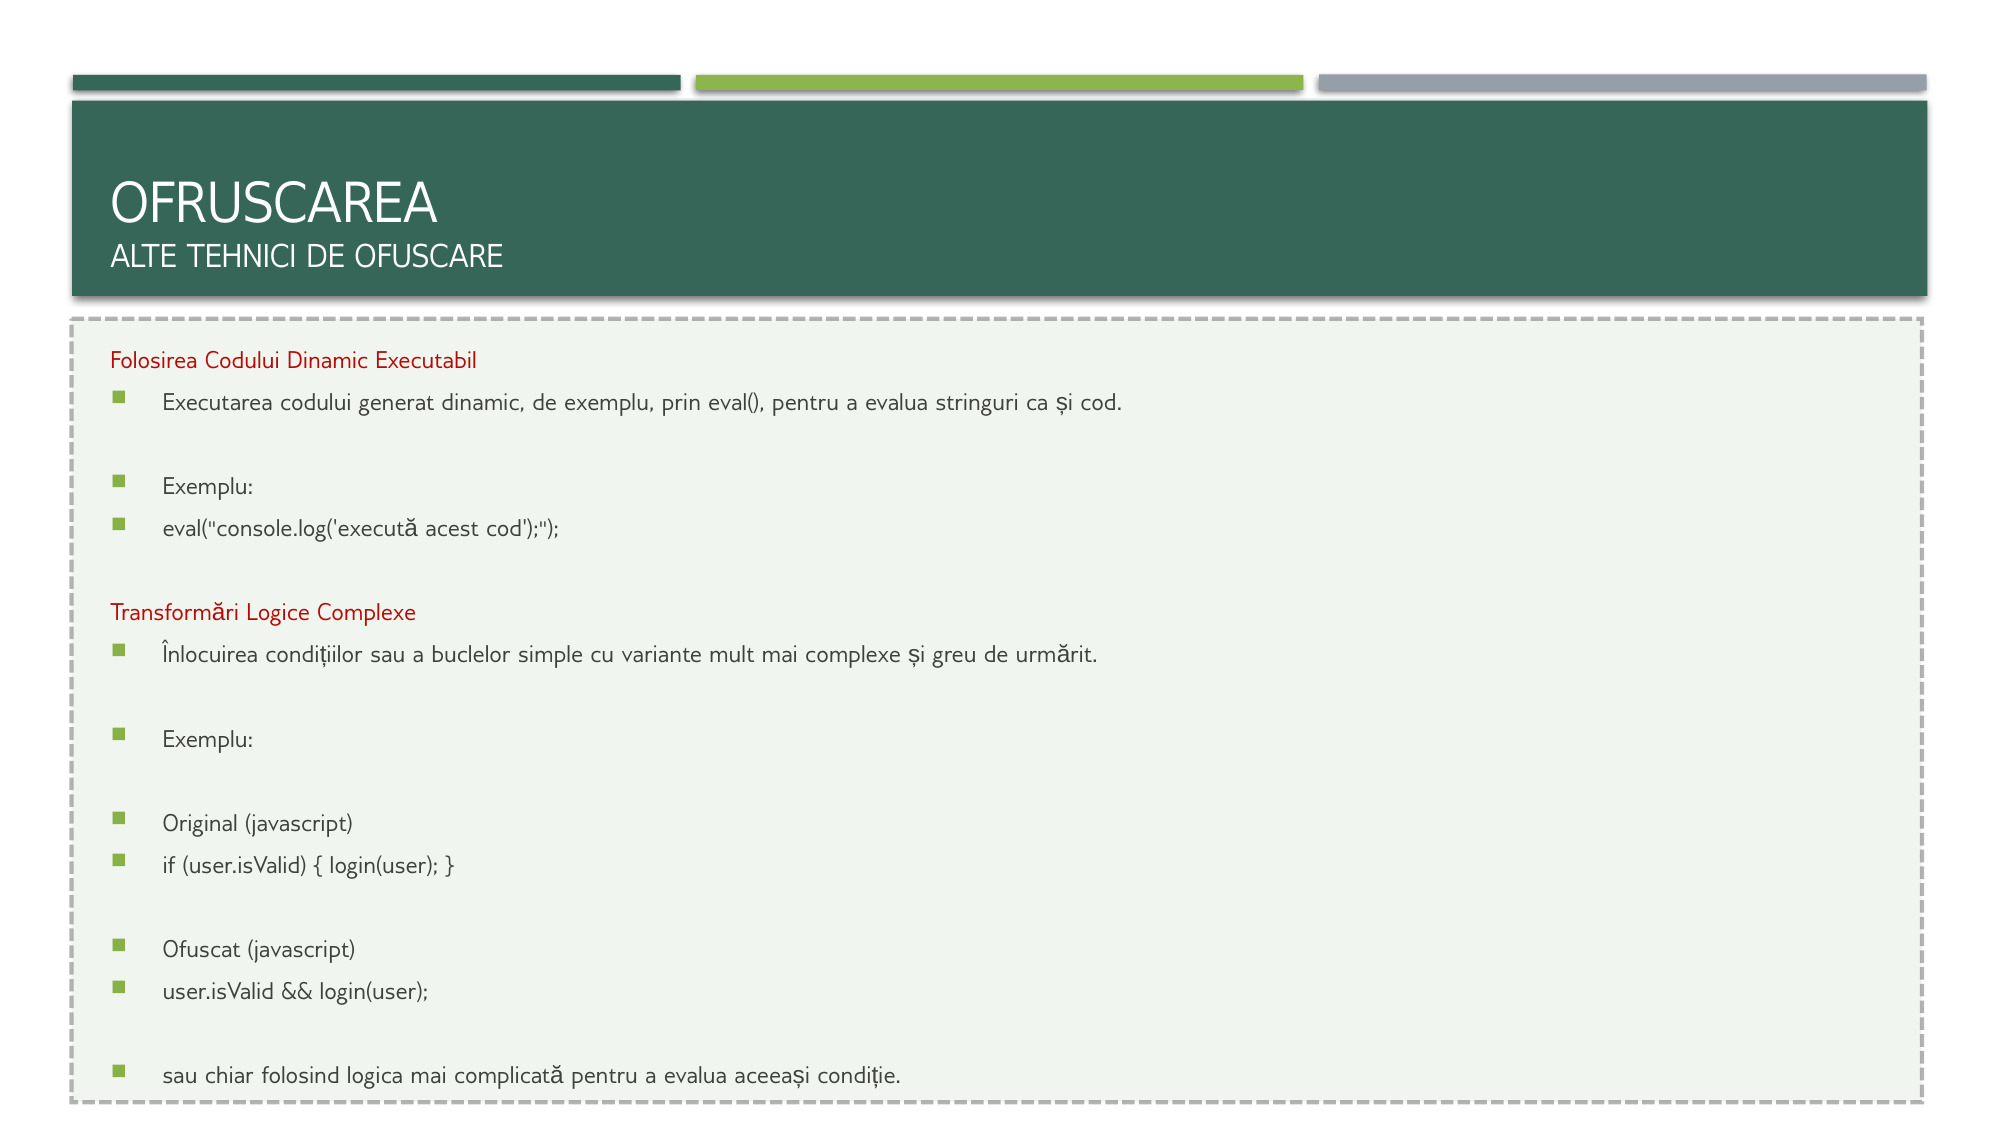

# Ofruscarea alte tehnici de ofuscare

Folosirea Codului Dinamic Executabil
Executarea codului generat dinamic, de exemplu, prin eval(), pentru a evalua stringuri ca și cod.

Exemplu:
eval("console.log('execută acest cod');");

Transformări Logice Complexe
Înlocuirea condițiilor sau a buclelor simple cu variante mult mai complexe și greu de urmărit.

Exemplu:

Original (javascript)
if (user.isValid) { login(user); }

Ofuscat (javascript)
user.isValid && login(user);

sau chiar folosind logica mai complicată pentru a evalua aceeași condiție.